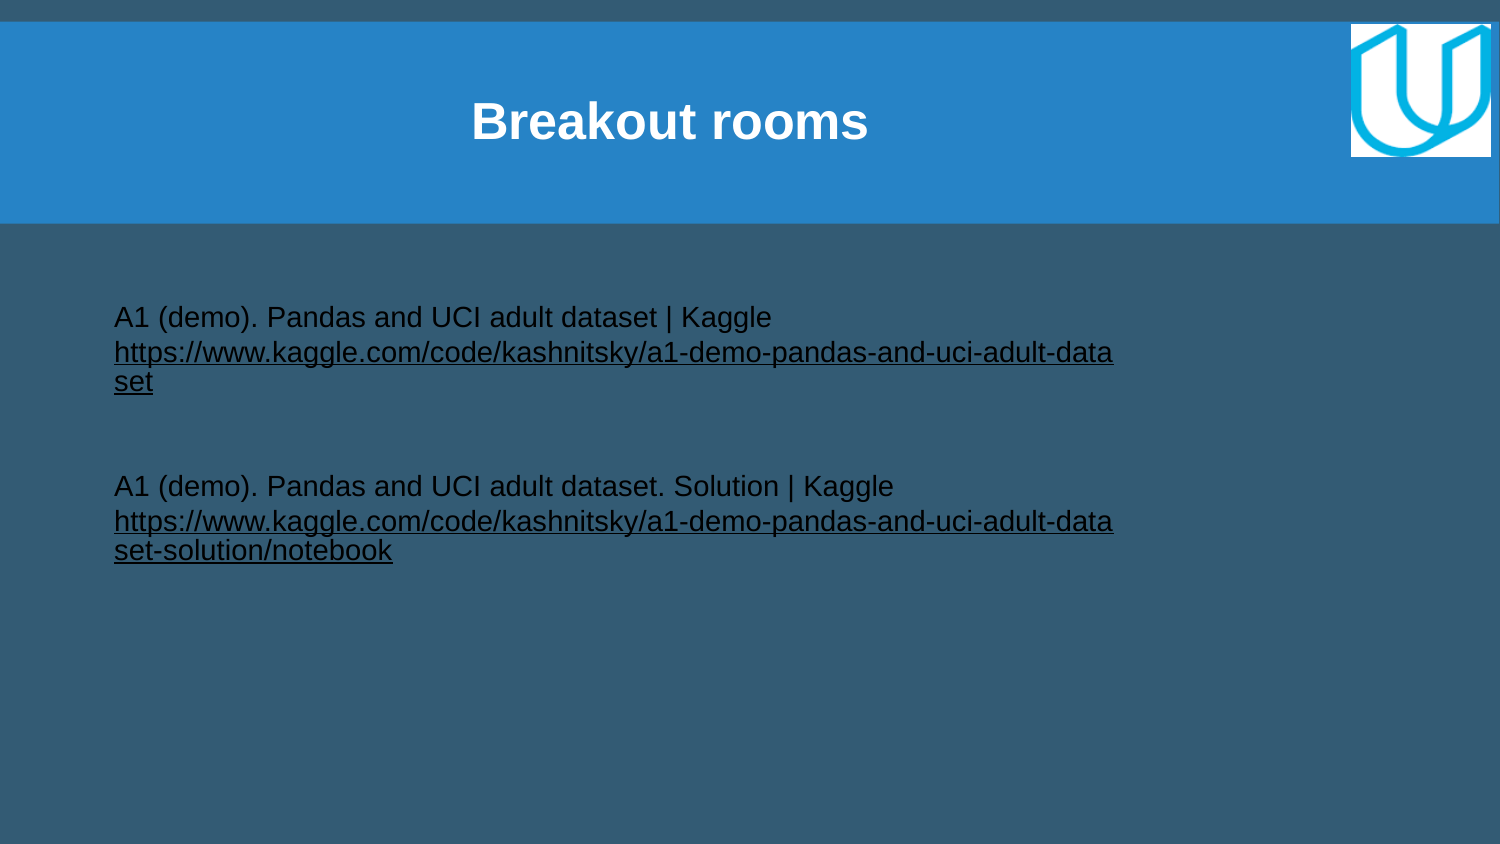

Breakout rooms
A1 (demo). Pandas and UCI adult dataset | Kaggle
https://www.kaggle.com/code/kashnitsky/a1-demo-pandas-and-uci-adult-dataset

A1 (demo). Pandas and UCI adult dataset. Solution | Kaggle
https://www.kaggle.com/code/kashnitsky/a1-demo-pandas-and-uci-adult-dataset-solution/notebook